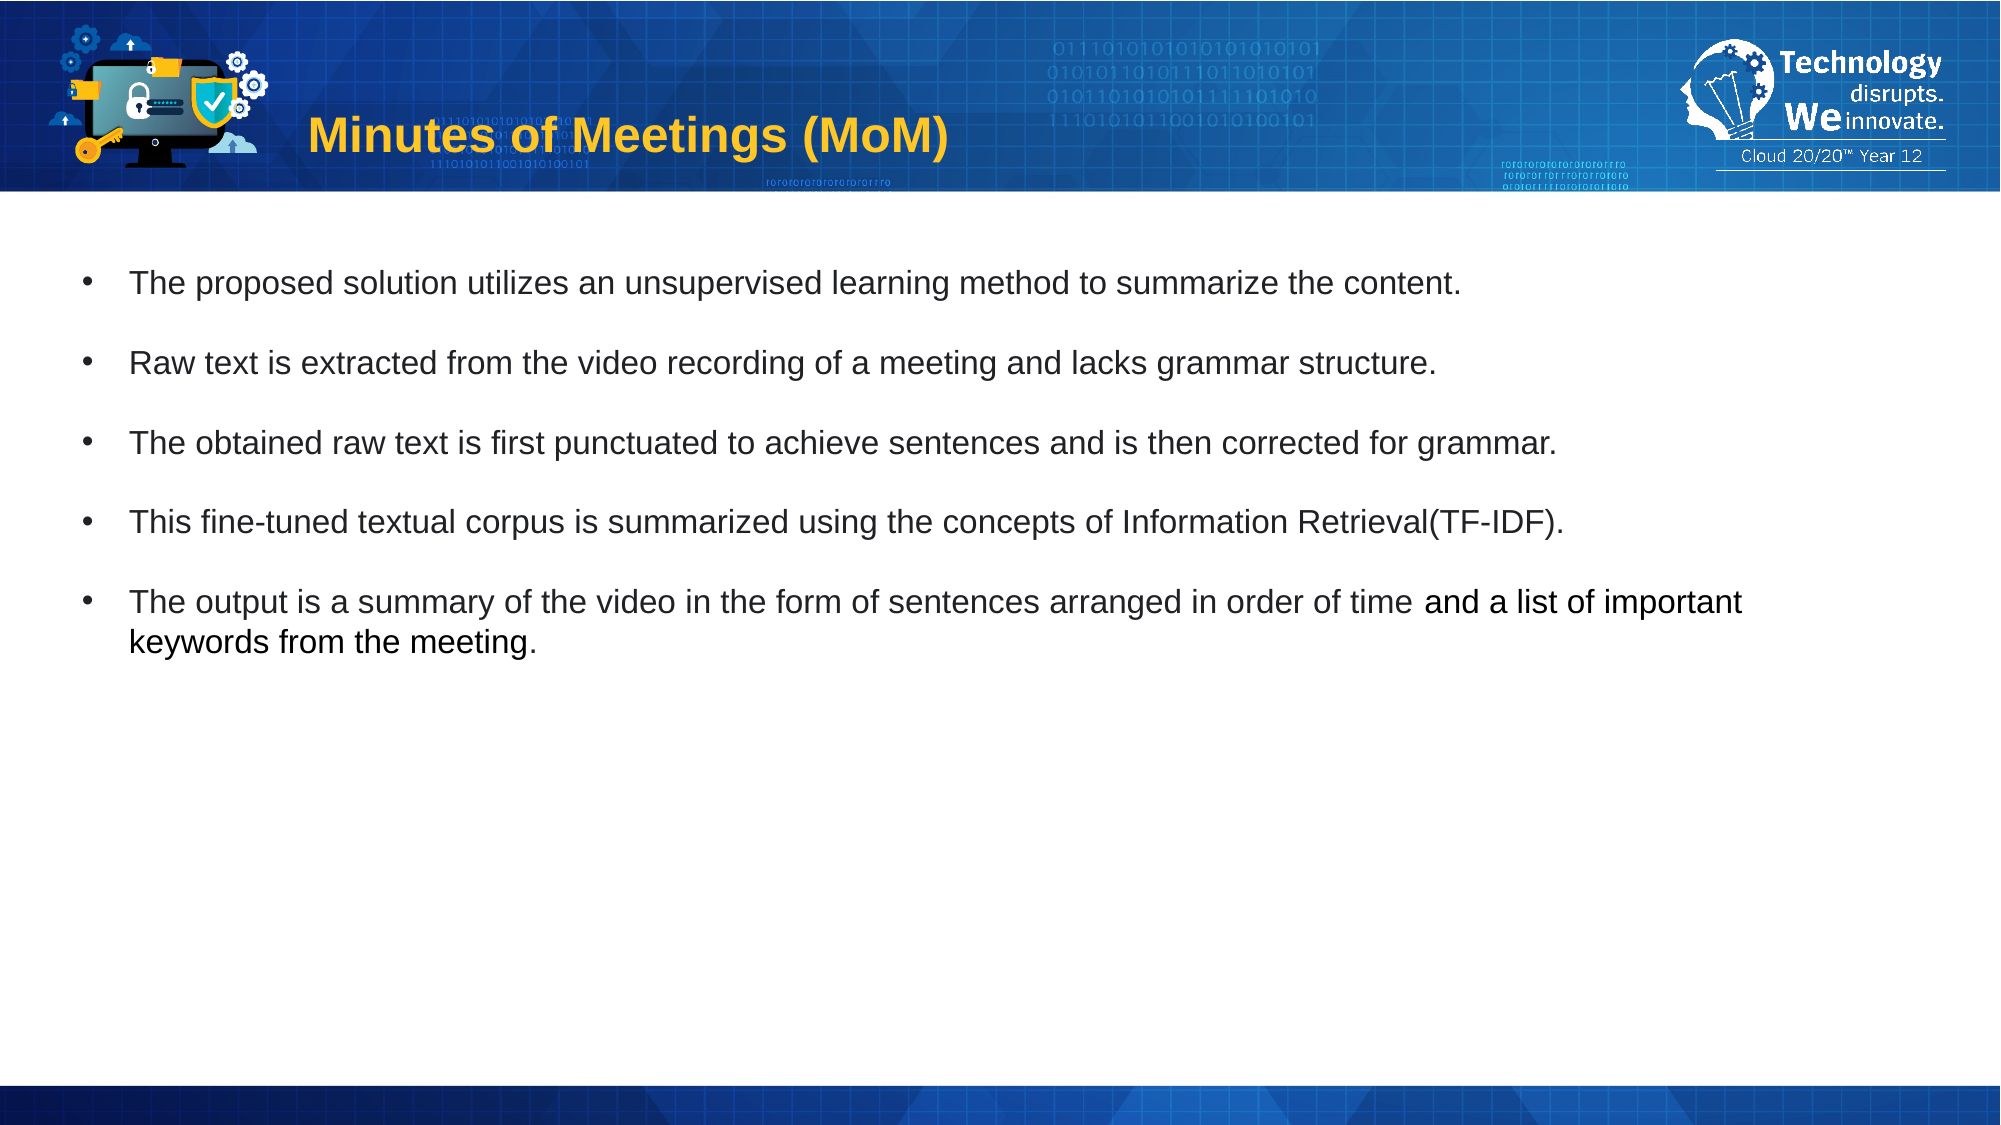

Minutes of Meetings (MoM)
The proposed solution utilizes an unsupervised learning method to summarize the content.

Raw text is extracted from the video recording of a meeting and lacks grammar structure.

The obtained raw text is first punctuated to achieve sentences and is then corrected for grammar.

This fine-tuned textual corpus is summarized using the concepts of Information Retrieval(TF-IDF).

The output is a summary of the video in the form of sentences arranged in order of time and a list of important keywords from the meeting.